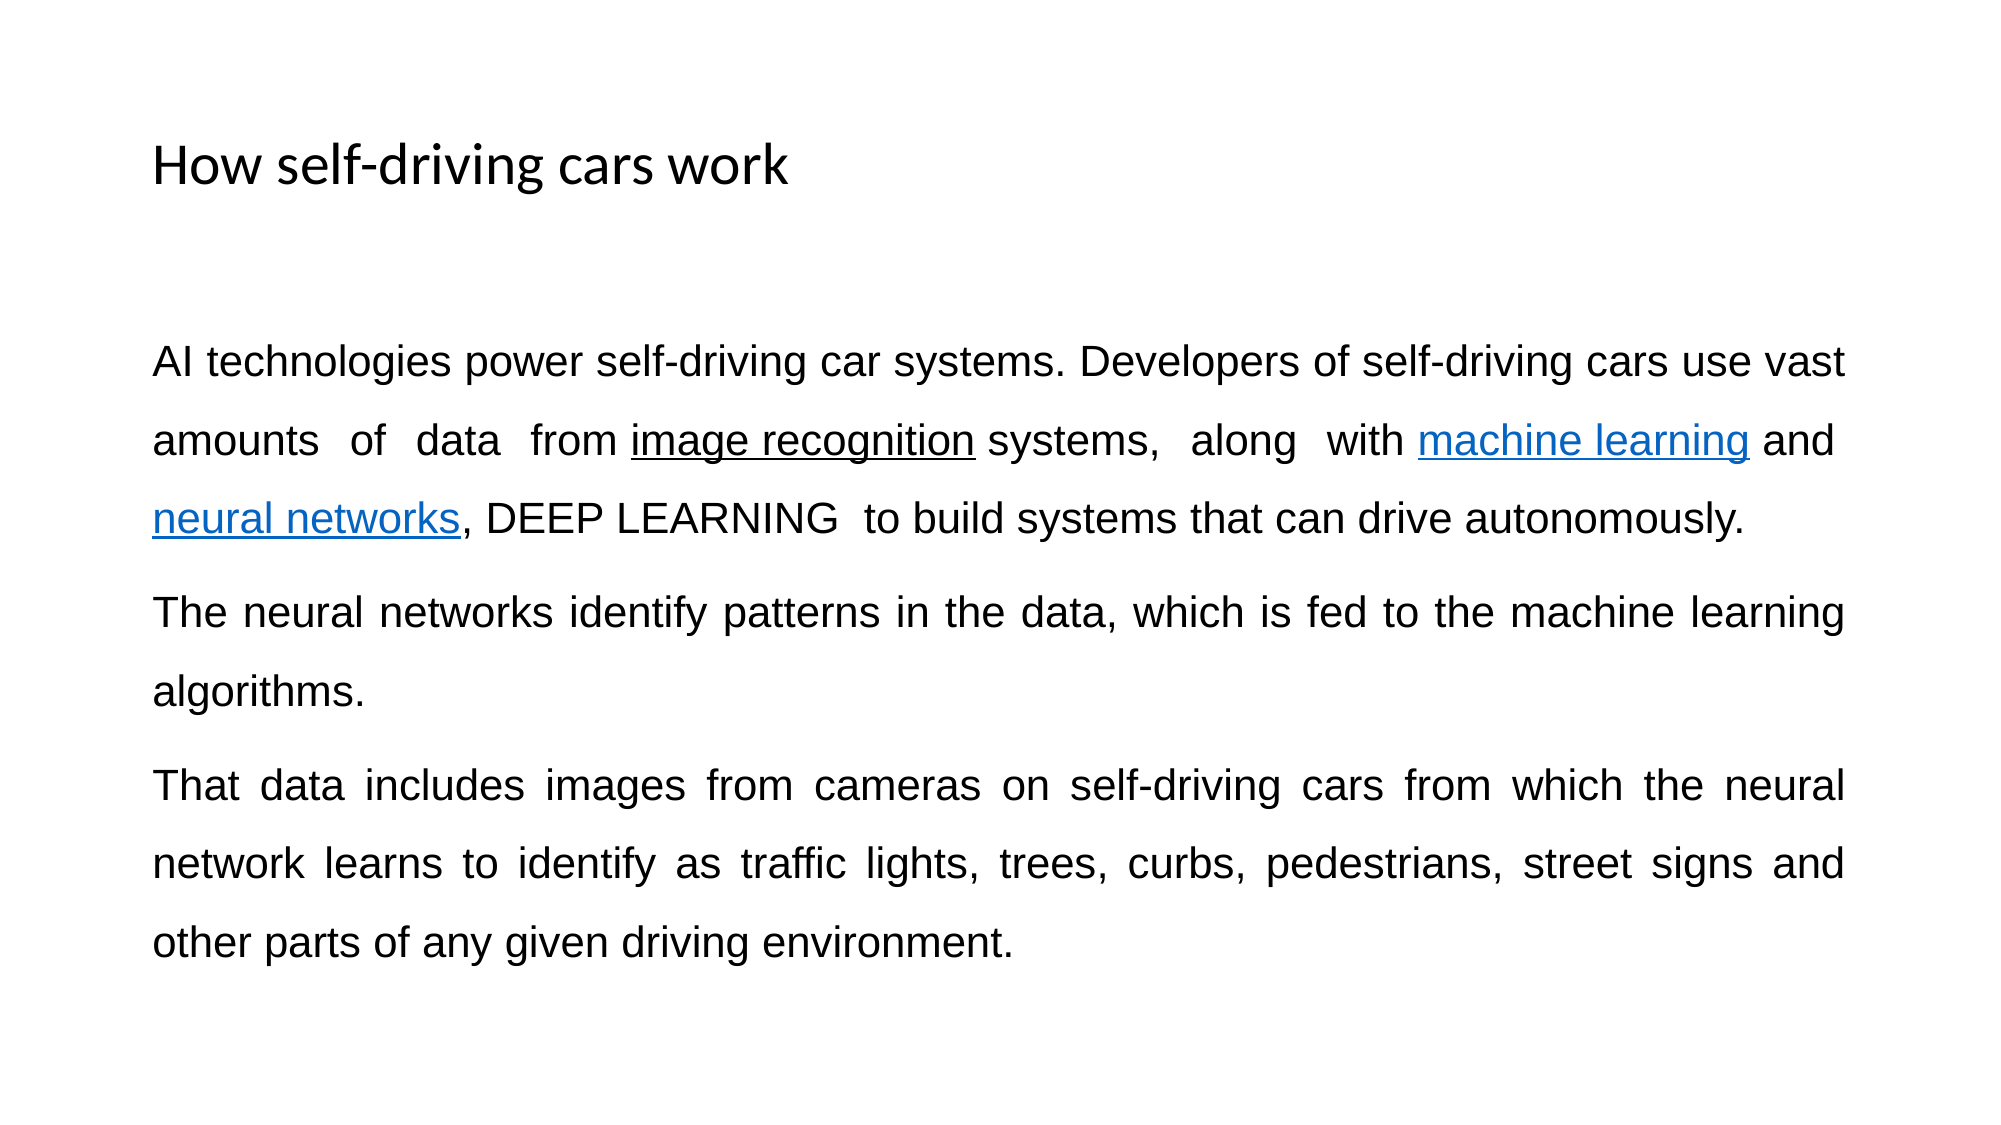

# How self-driving cars work
AI technologies power self-driving car systems. Developers of self-driving cars use vast amounts of data from image recognition systems, along with machine learning and neural networks, DEEP LEARNING  to build systems that can drive autonomously.
The neural networks identify patterns in the data, which is fed to the machine learning algorithms.
That data includes images from cameras on self-driving cars from which the neural network learns to identify as traffic lights, trees, curbs, pedestrians, street signs and other parts of any given driving environment.